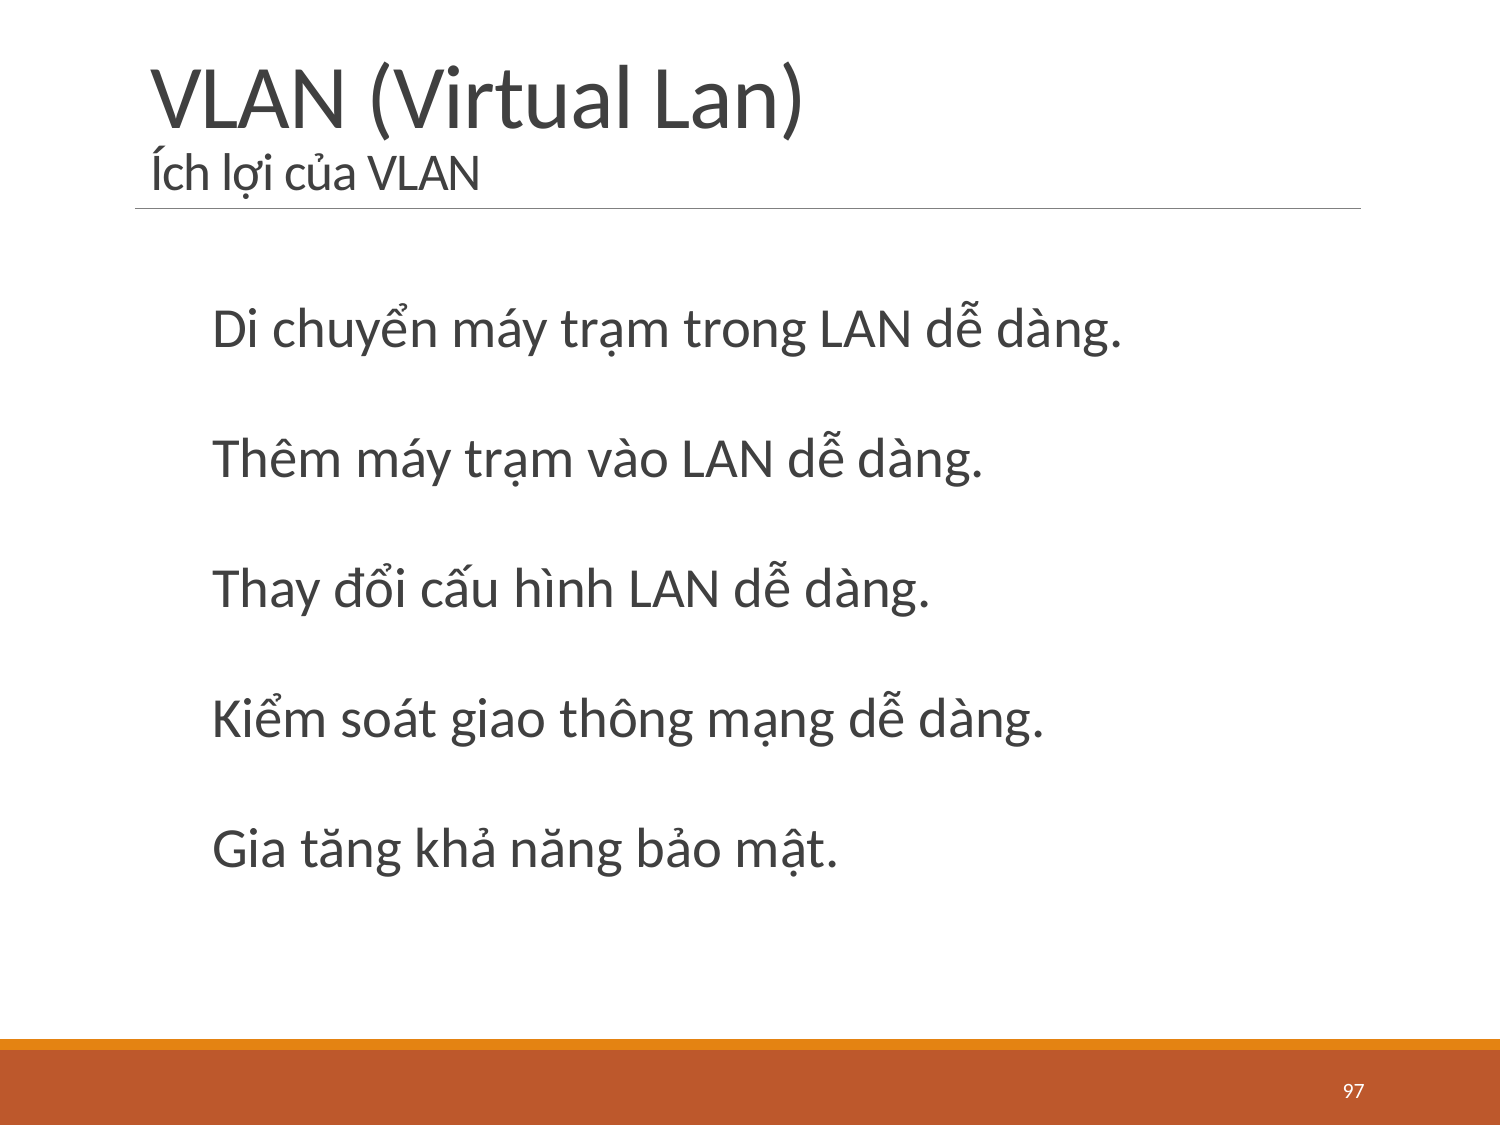

# VLAN (Virtual Lan) Ích lợi của VLAN
Di chuyển máy trạm trong LAN dễ dàng.
Thêm máy trạm vào LAN dễ dàng.
Thay đổi cấu hình LAN dễ dàng.
Kiểm soát giao thông mạng dễ dàng.
Gia tăng khả năng bảo mật.
97